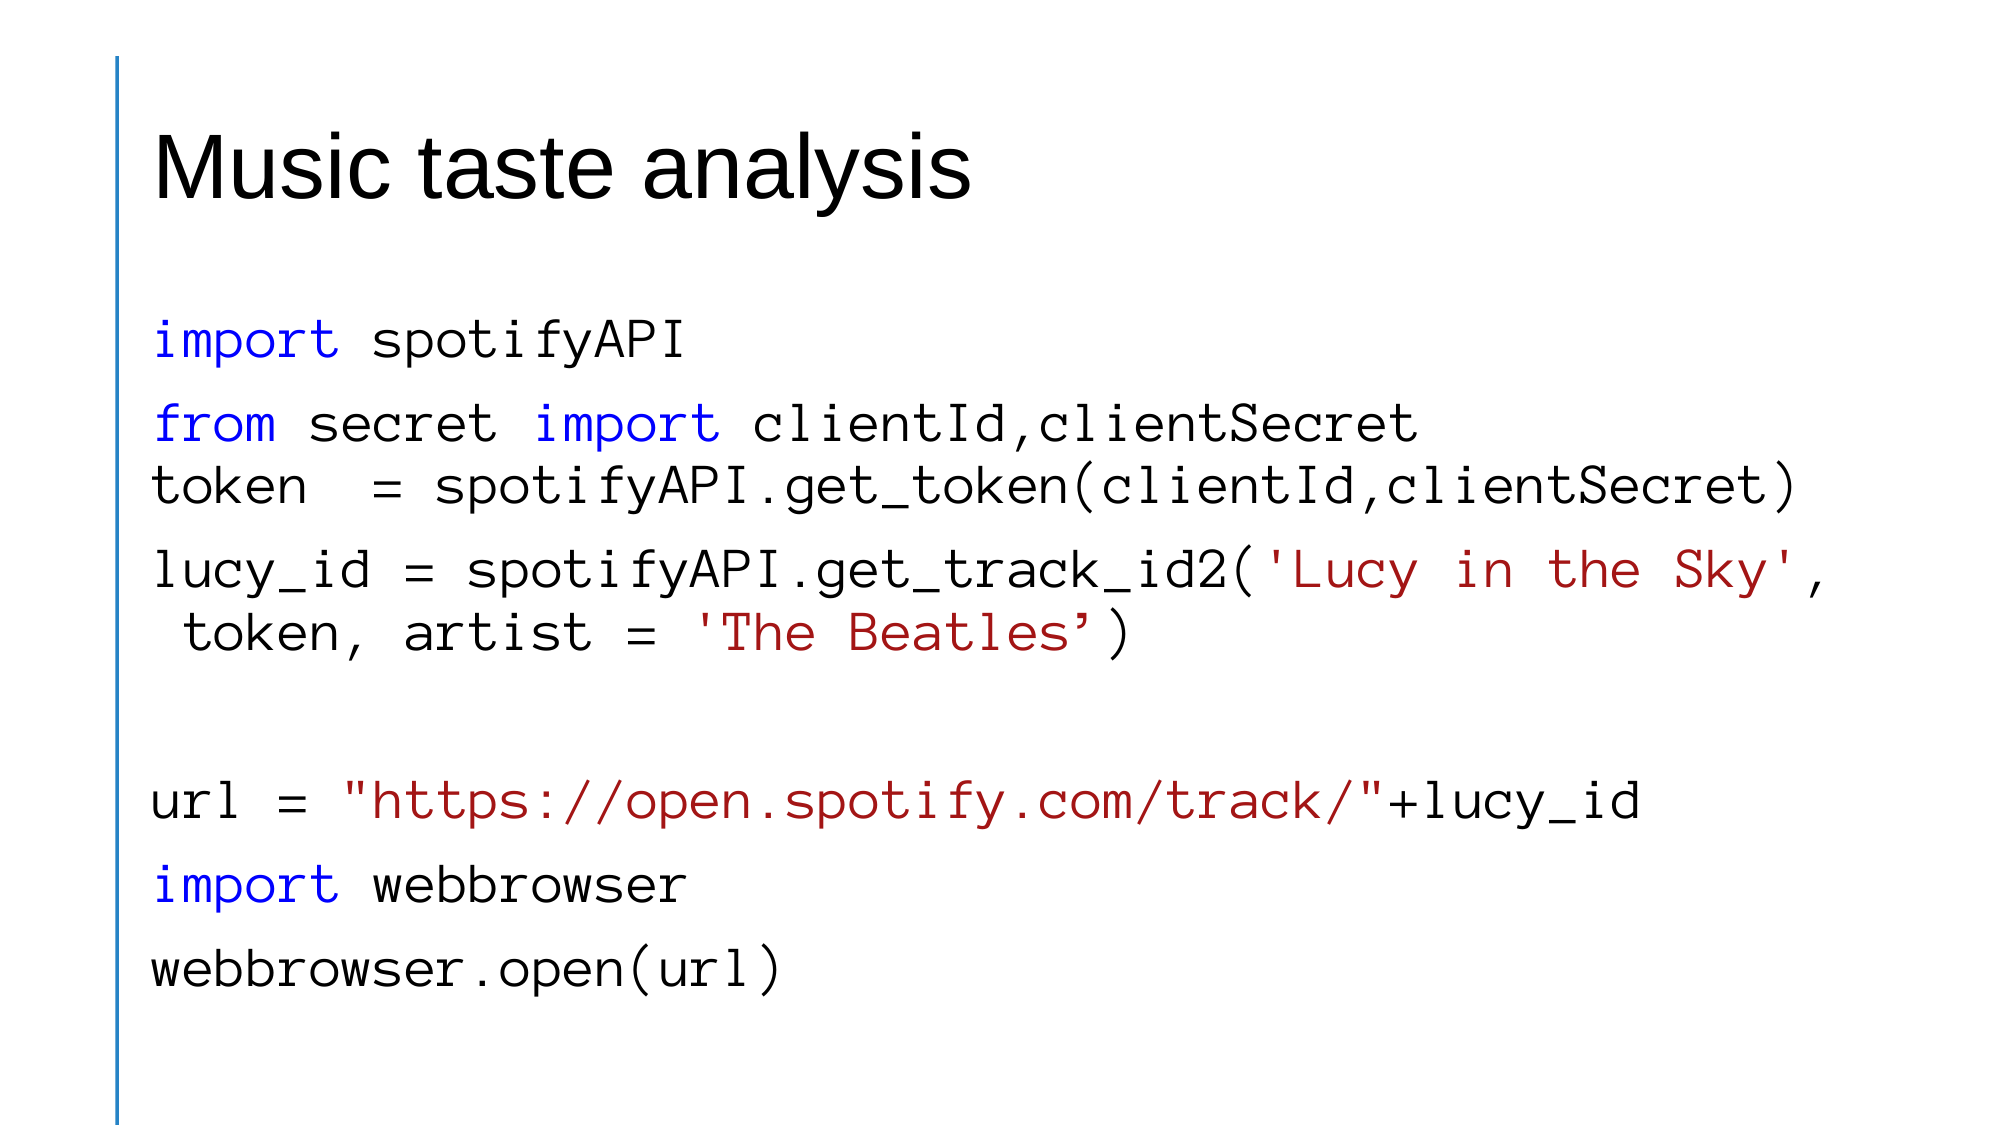

# Music taste analysis
import spotifyAPI
from secret import clientId,clientSecret
token  = spotifyAPI.get_token(clientId,clientSecret)
lucy_id = spotifyAPI.get_track_id2('Lucy in the Sky', token, artist = 'The Beatles’)

url = "https://open.spotify.com/track/"+lucy_id
import webbrowser
webbrowser.open(url)